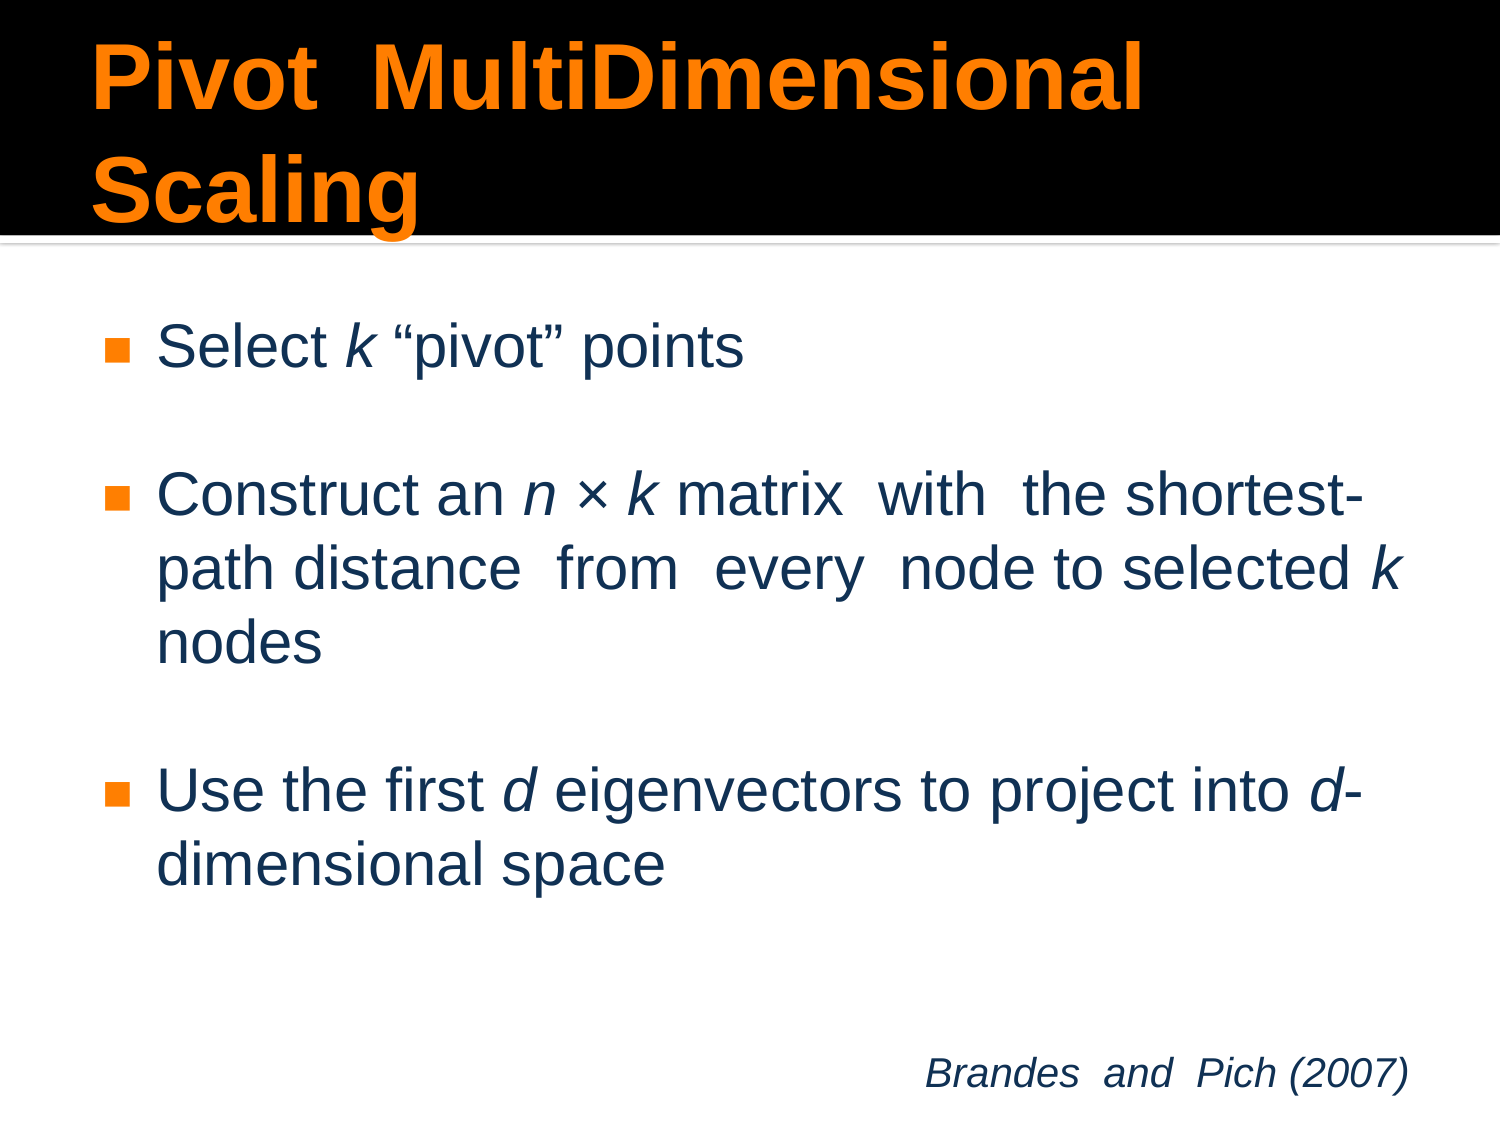

# Pivot  MultiDimensional  Scaling
Select k “pivot” points

Construct an n × k matrix  with  the shortest-path distance  from  every  node to selected k nodes

Use the first d eigenvectors to project into d-dimensional space

Brandes  and  Pich (2007)